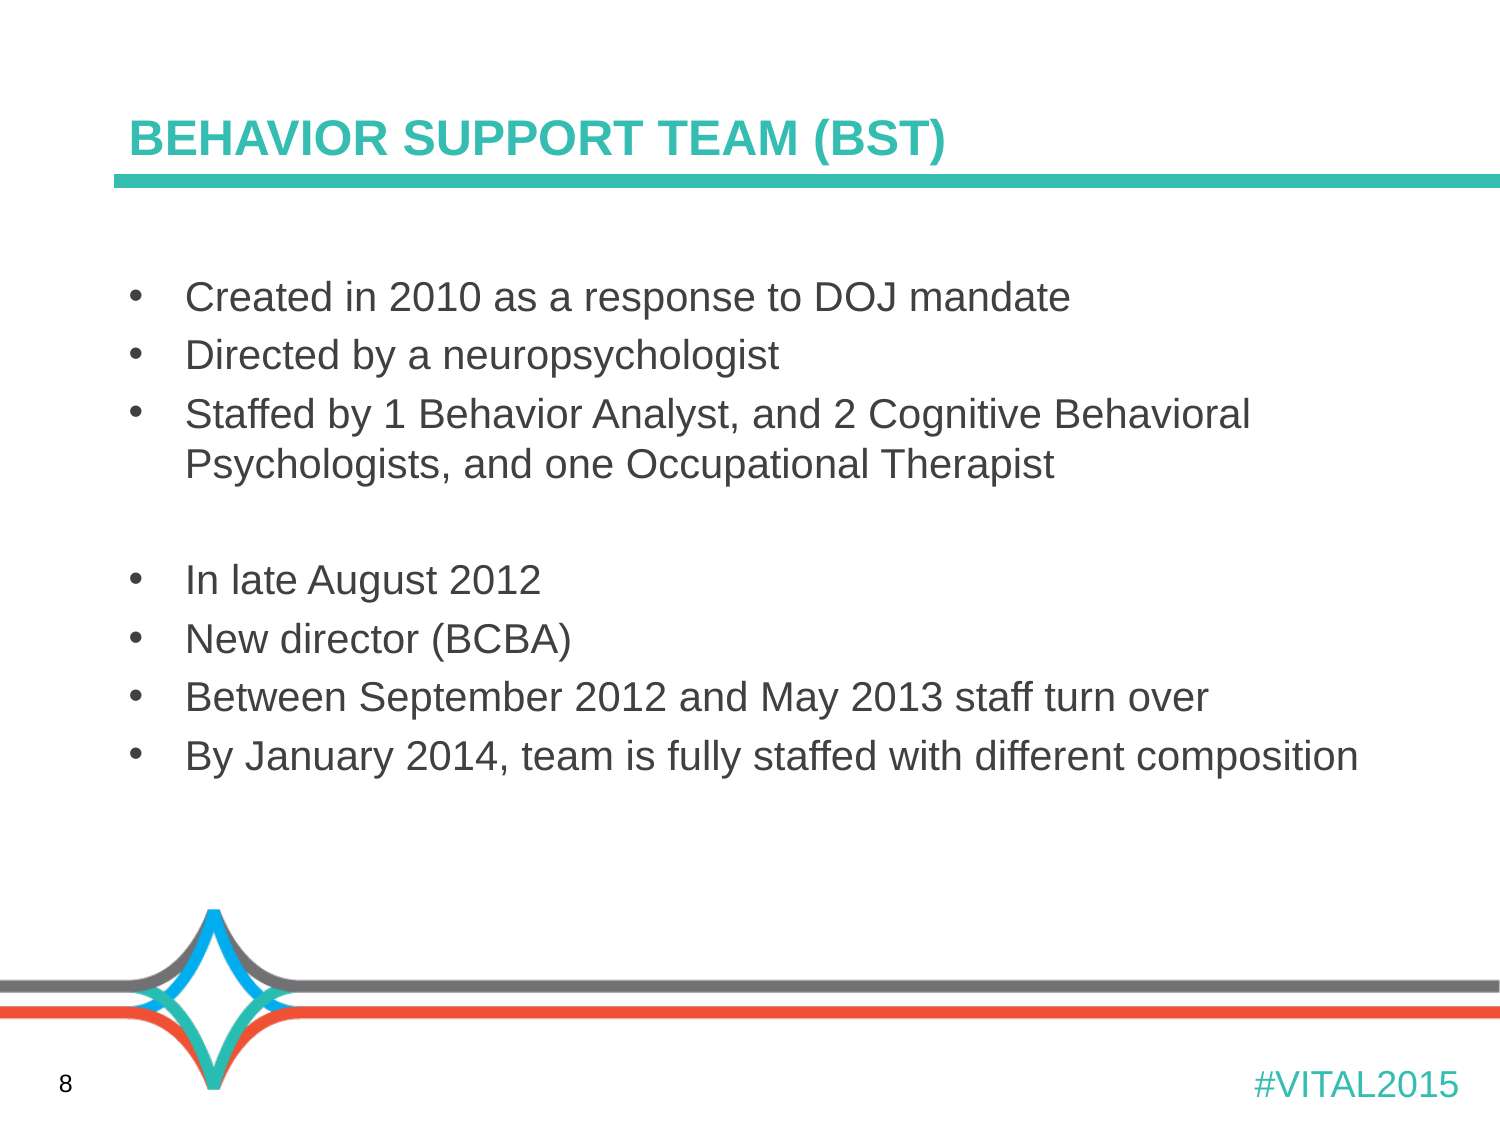

# Behavior Support Team (BST)
Created in 2010 as a response to DOJ mandate
Directed by a neuropsychologist
Staffed by 1 Behavior Analyst, and 2 Cognitive Behavioral Psychologists, and one Occupational Therapist

In late August 2012
New director (BCBA)
Between September 2012 and May 2013 staff turn over
By January 2014, team is fully staffed with different composition